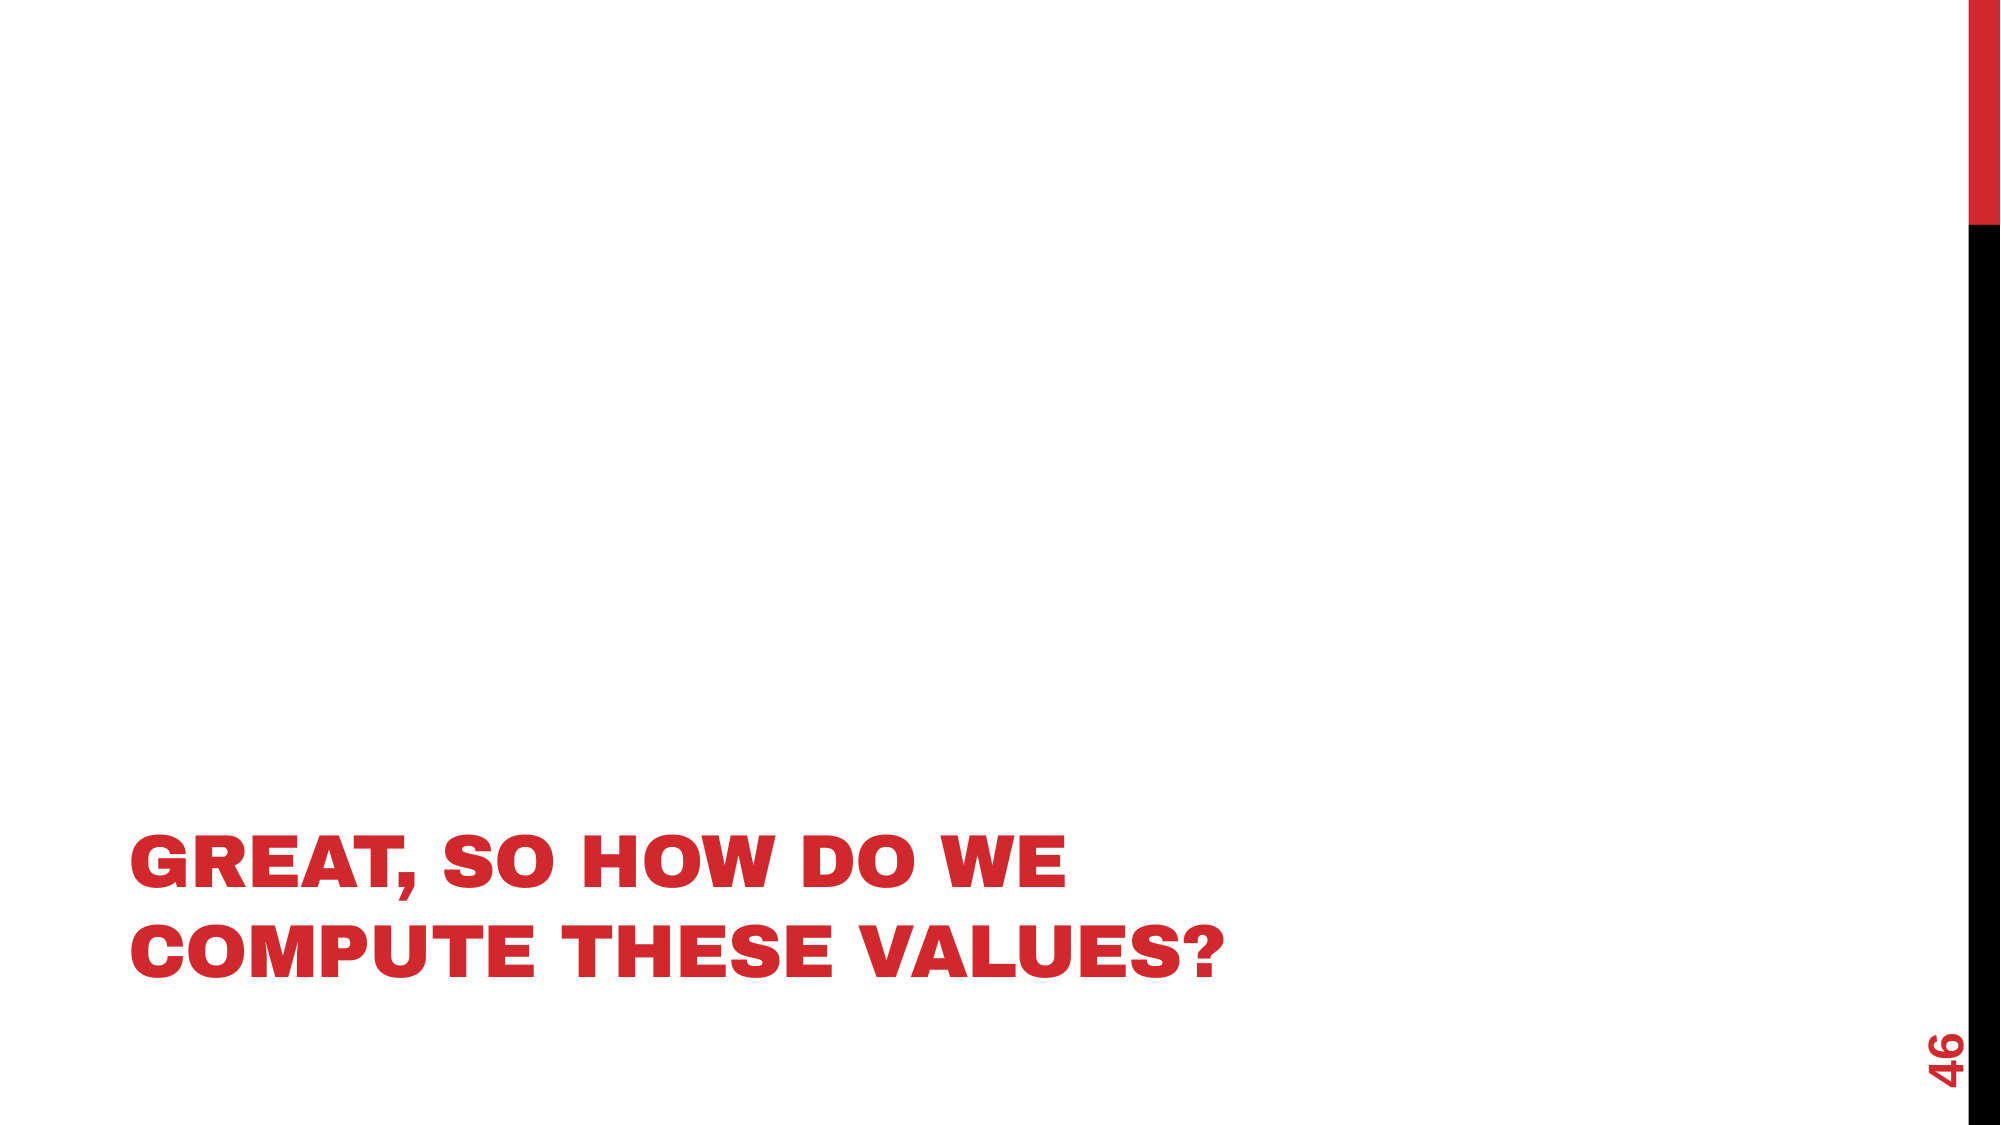

# Great, so how do we compute these values?
46